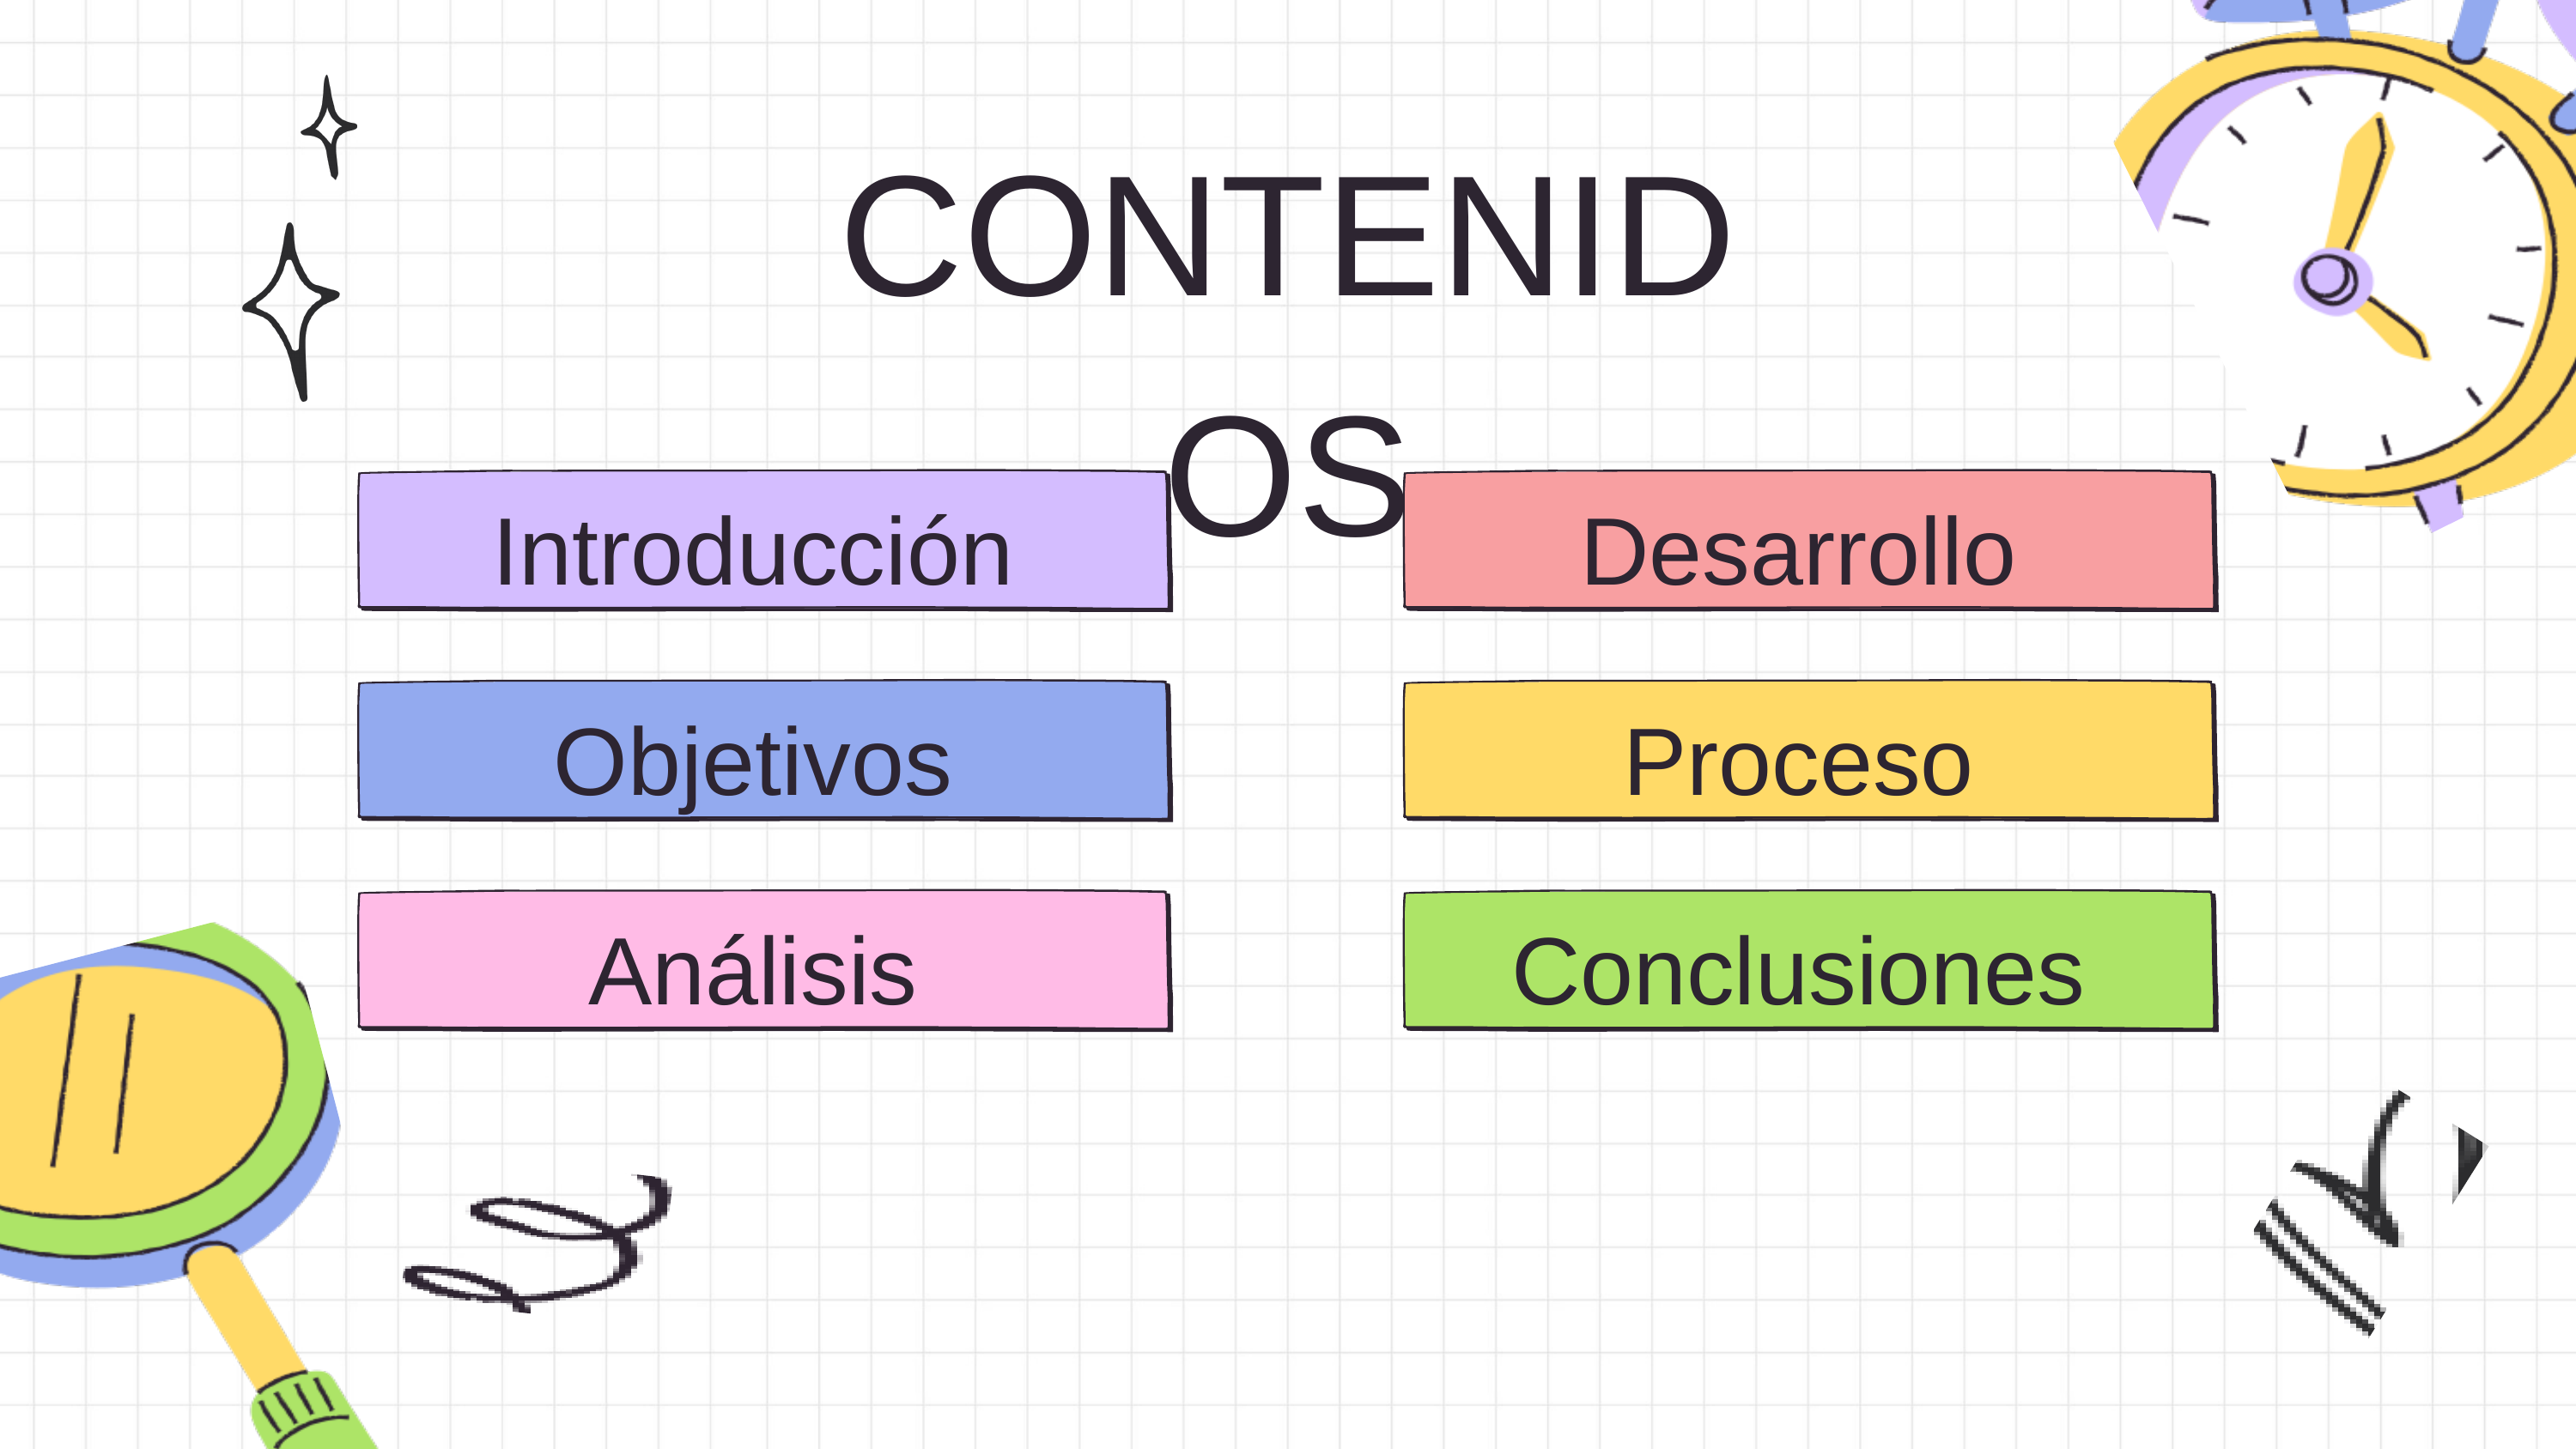

CONTENIDOS

Introducción
Desarrollo

Objetivos
Proceso

Análisis
Conclusiones